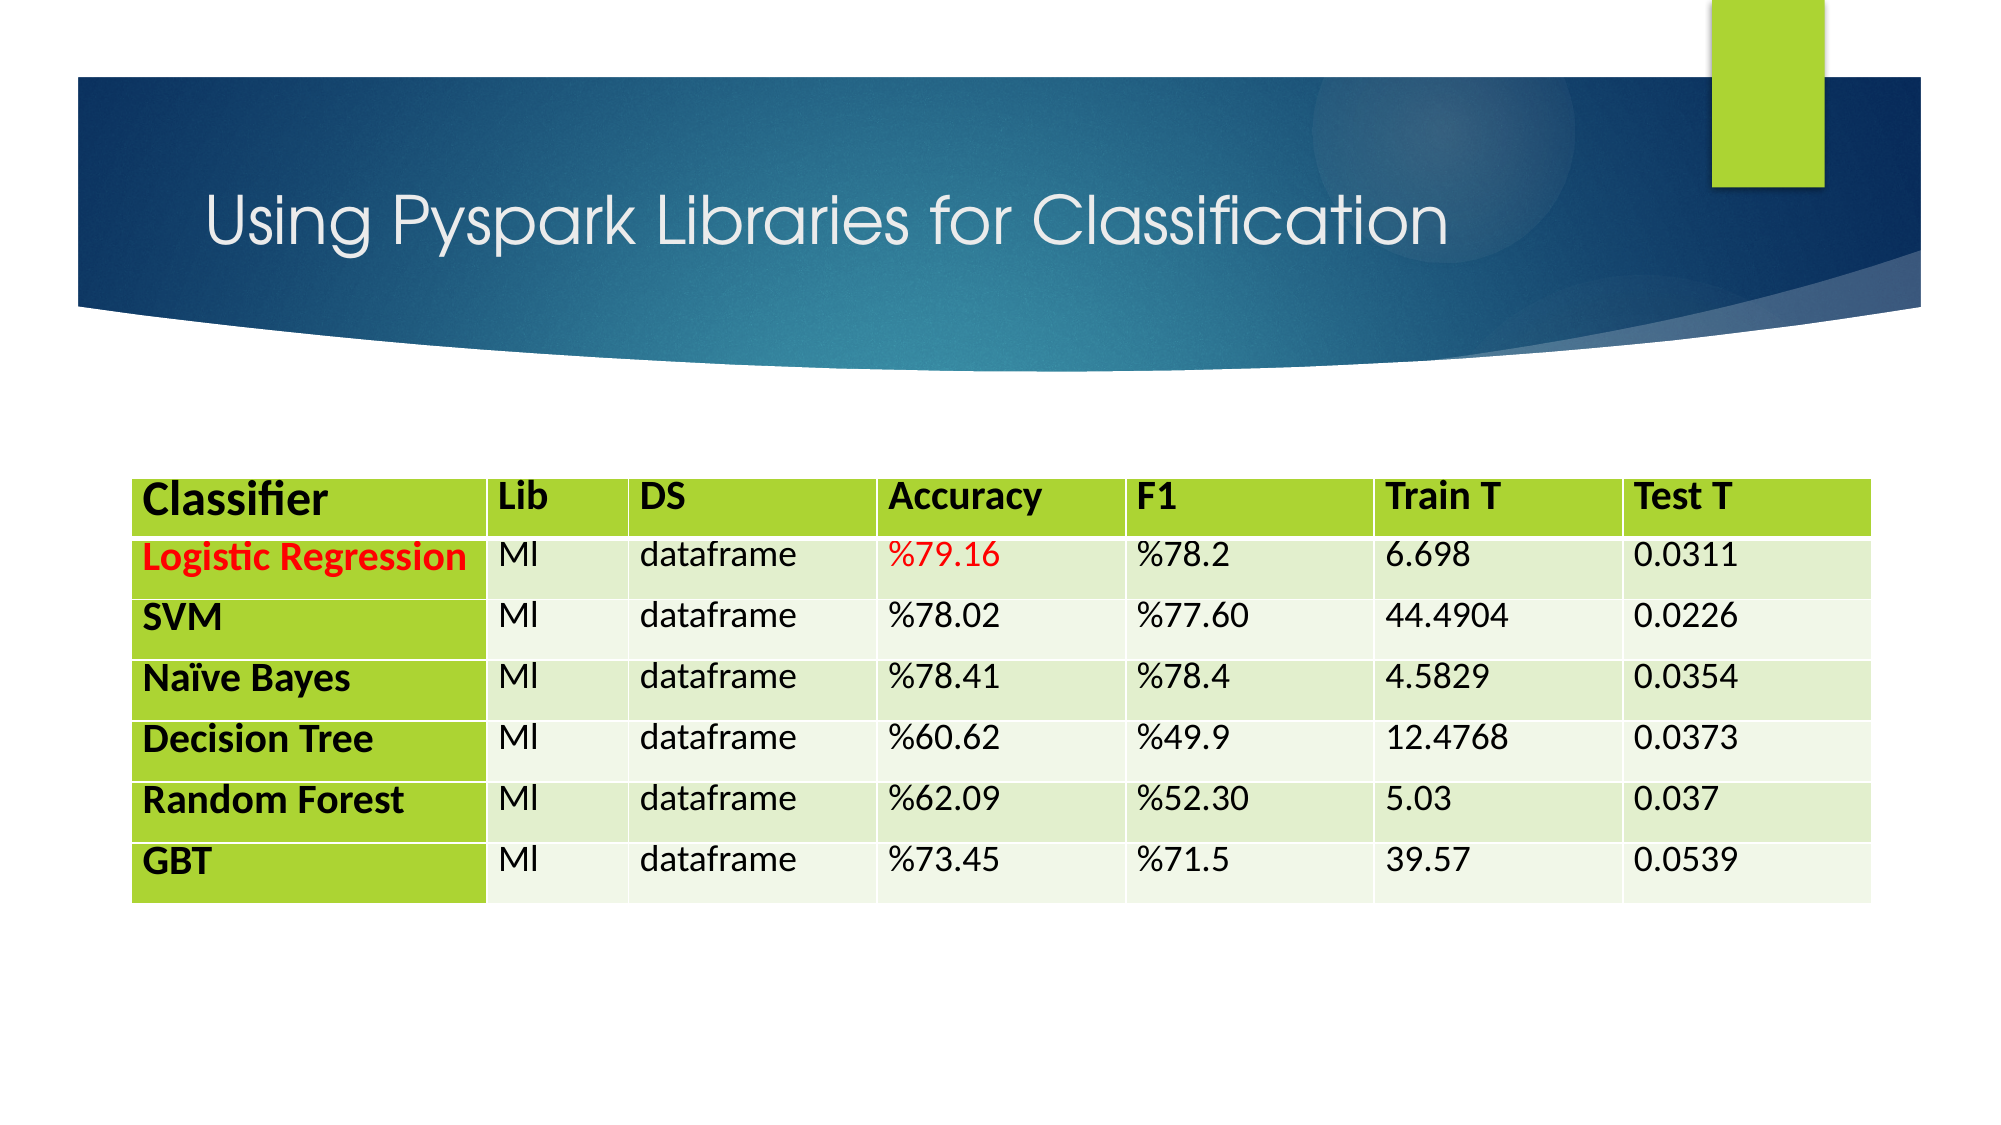

# Using Pyspark Libraries for Classification
| Classifier | Lib | DS | Accuracy | F1 | Train T | Test T |
| --- | --- | --- | --- | --- | --- | --- |
| Logistic Regression | Ml | dataframe | %79.16 | %78.2 | 6.698 | 0.0311 |
| SVM | Ml | dataframe | %78.02 | %77.60 | 44.4904 | 0.0226 |
| Naïve Bayes | Ml | dataframe | %78.41 | %78.4 | 4.5829 | 0.0354 |
| Decision Tree | Ml | dataframe | %60.62 | %49.9 | 12.4768 | 0.0373 |
| Random Forest | Ml | dataframe | %62.09 | %52.30 | 5.03 | 0.037 |
| GBT | Ml | dataframe | %73.45 | %71.5 | 39.57 | 0.0539 |